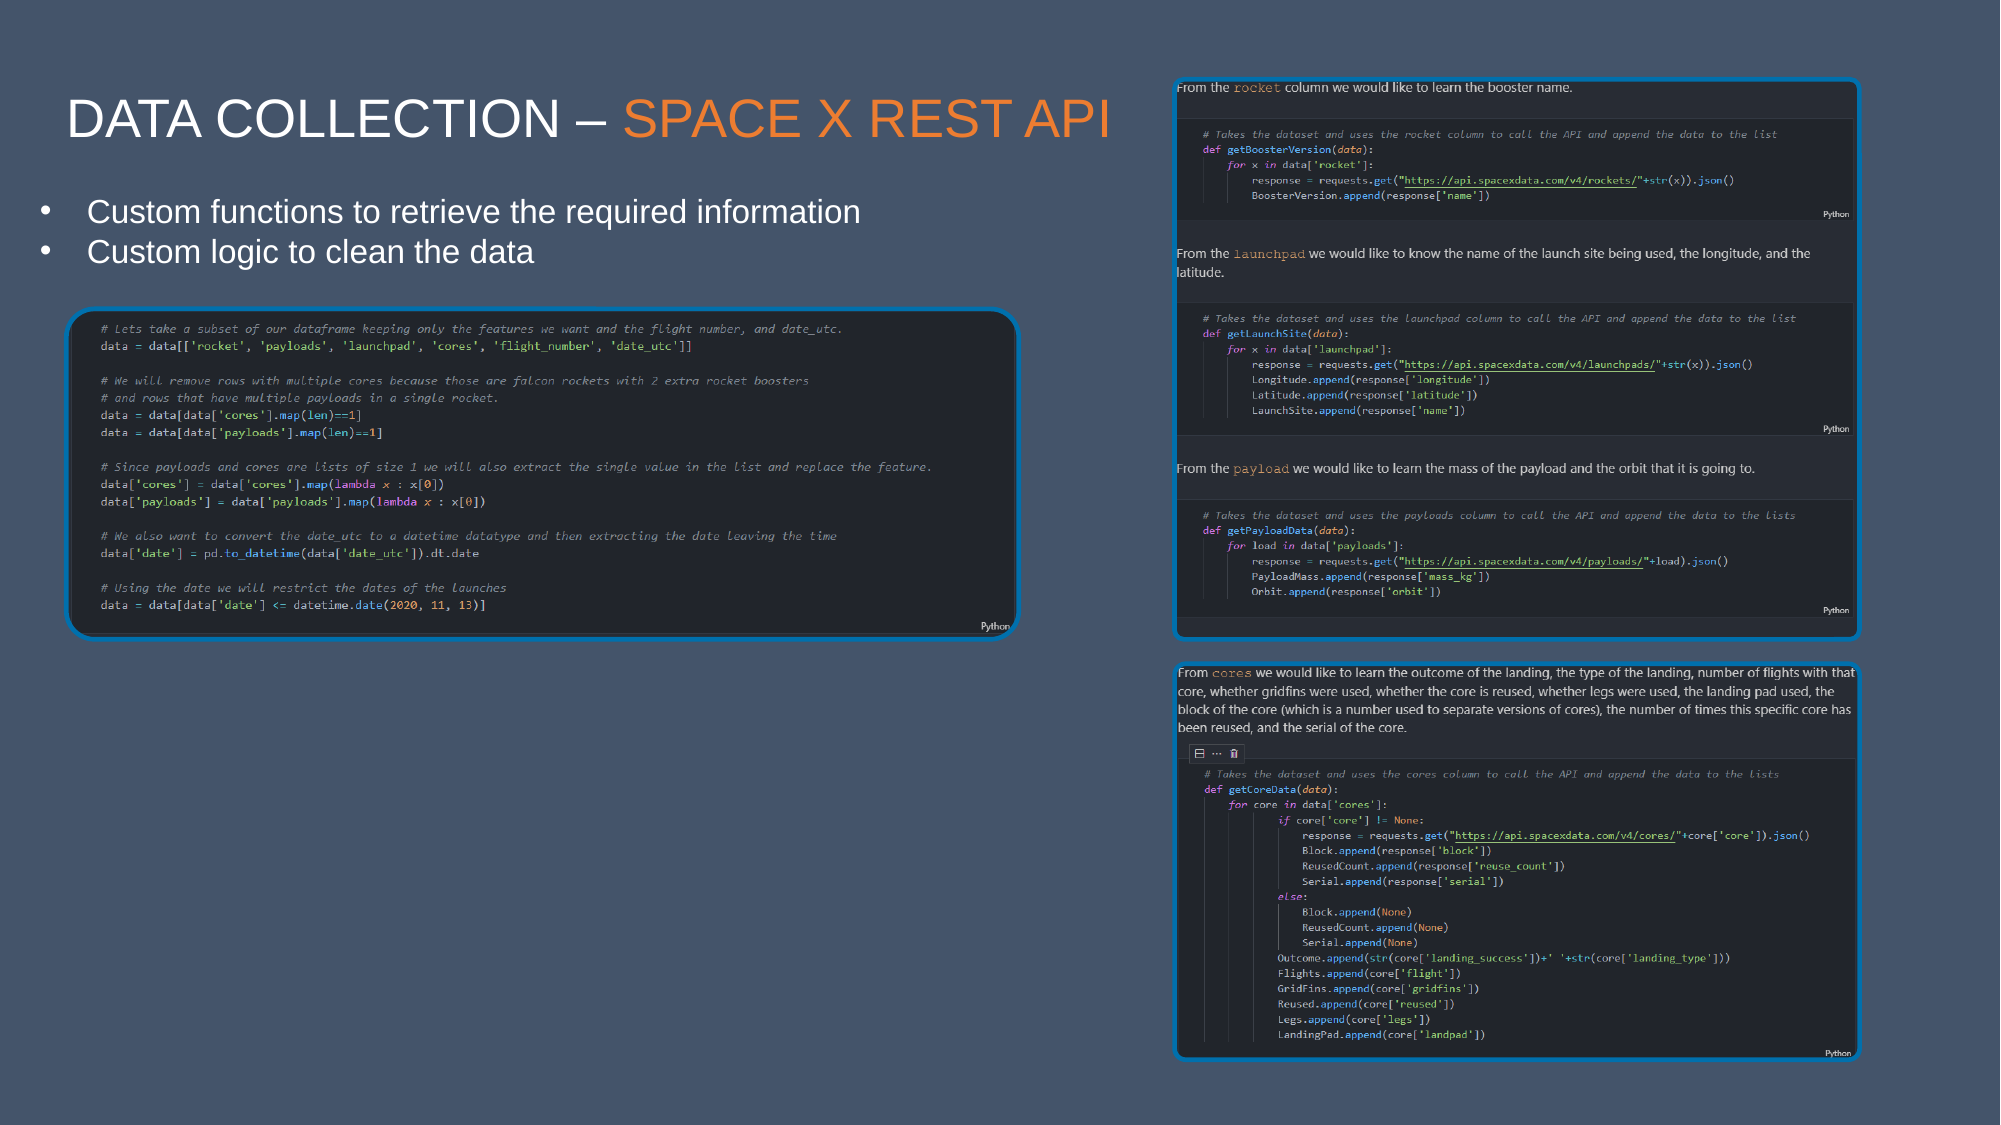

DATA COLLECTION – space x REST api

Custom functions to retrieve the required information
Custom logic to clean the data